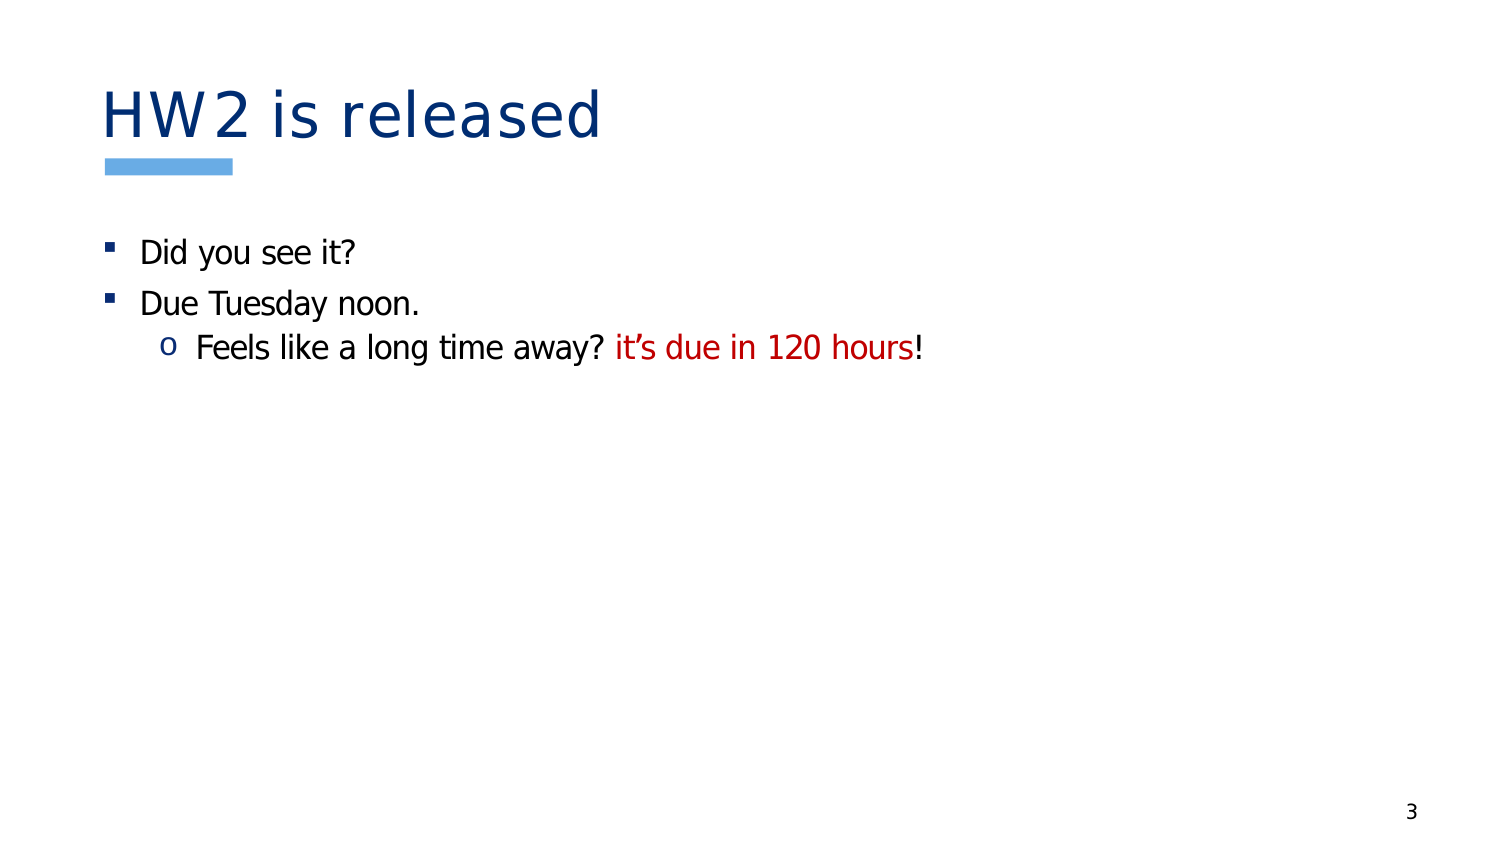

# HW2 is released
Did you see it?
Due Tuesday noon.
Feels like a long time away? it’s due in 120 hours!